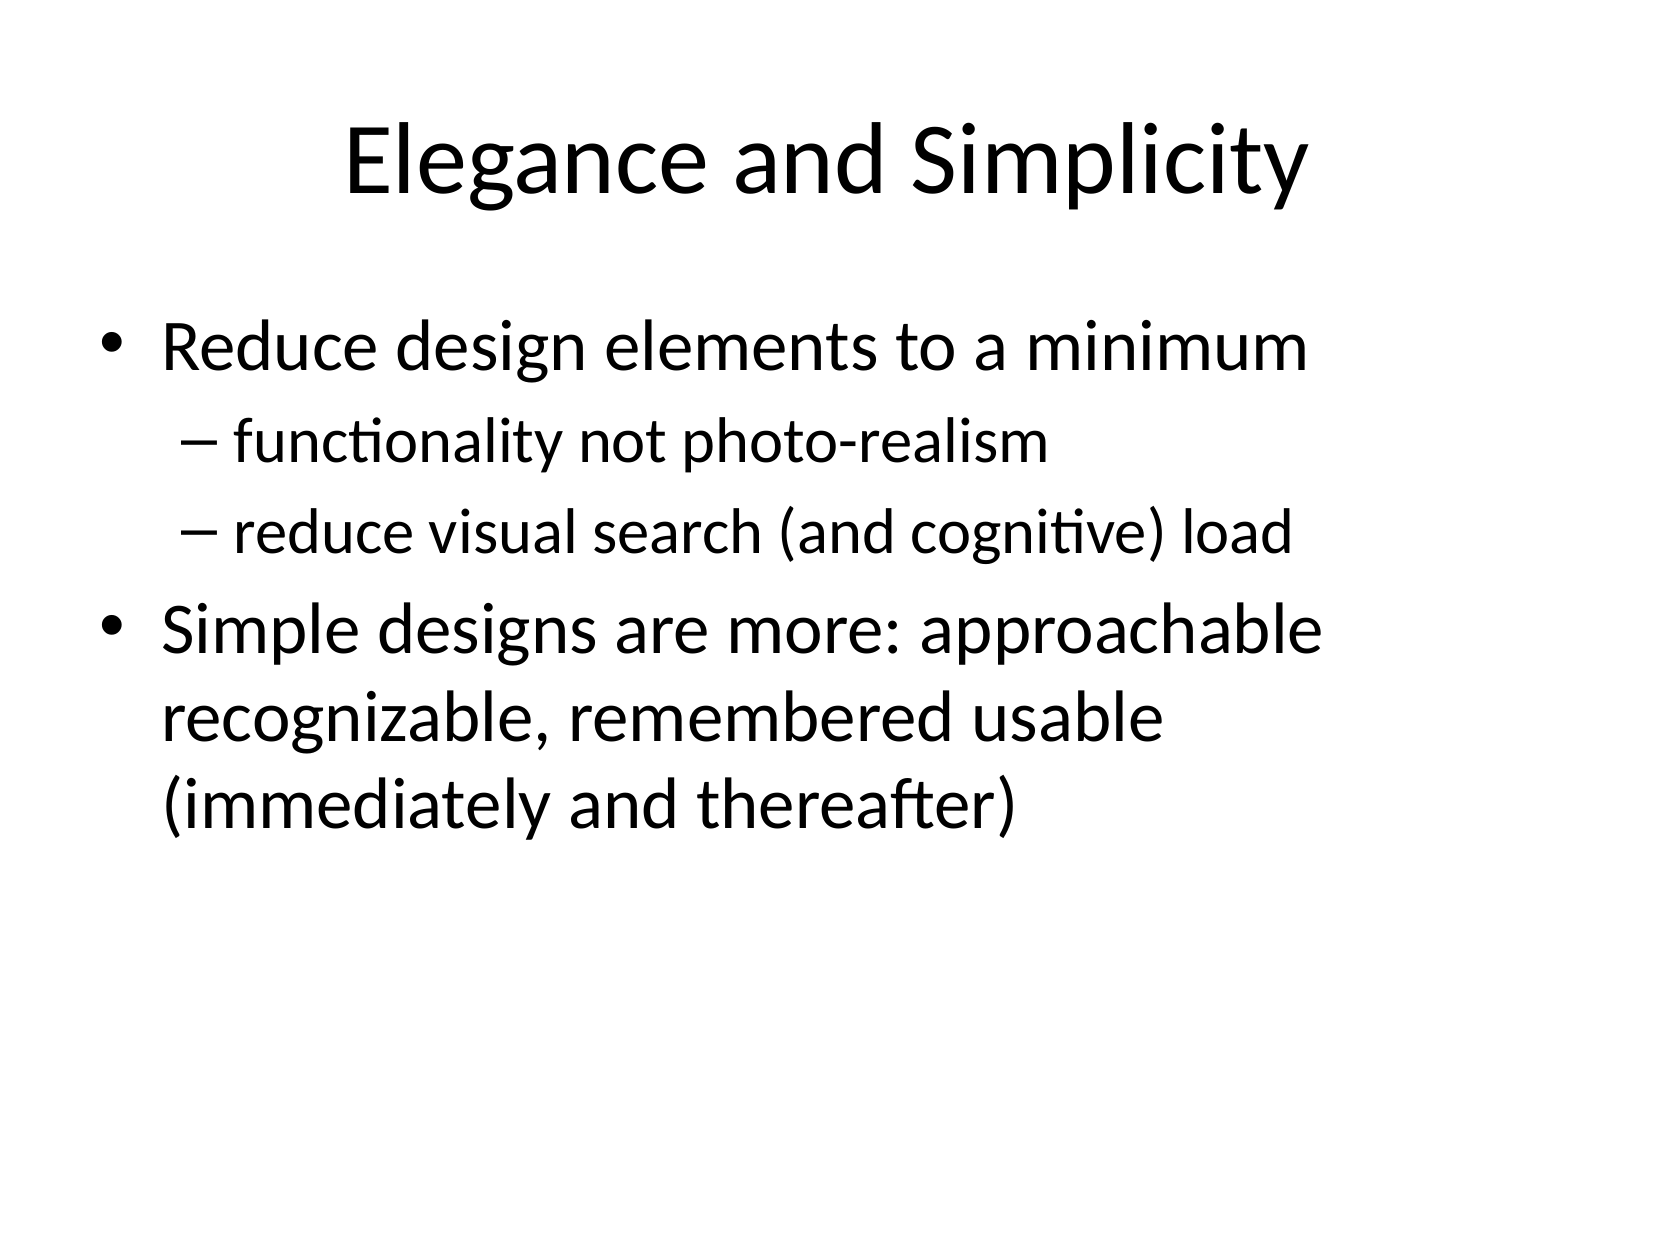

# Elegance and Simplicity
Reduce design elements to a minimum
functionality not photo-realism
reduce visual search (and cognitive) load
Simple designs are more: approachable recognizable, remembered usable (immediately and thereafter)